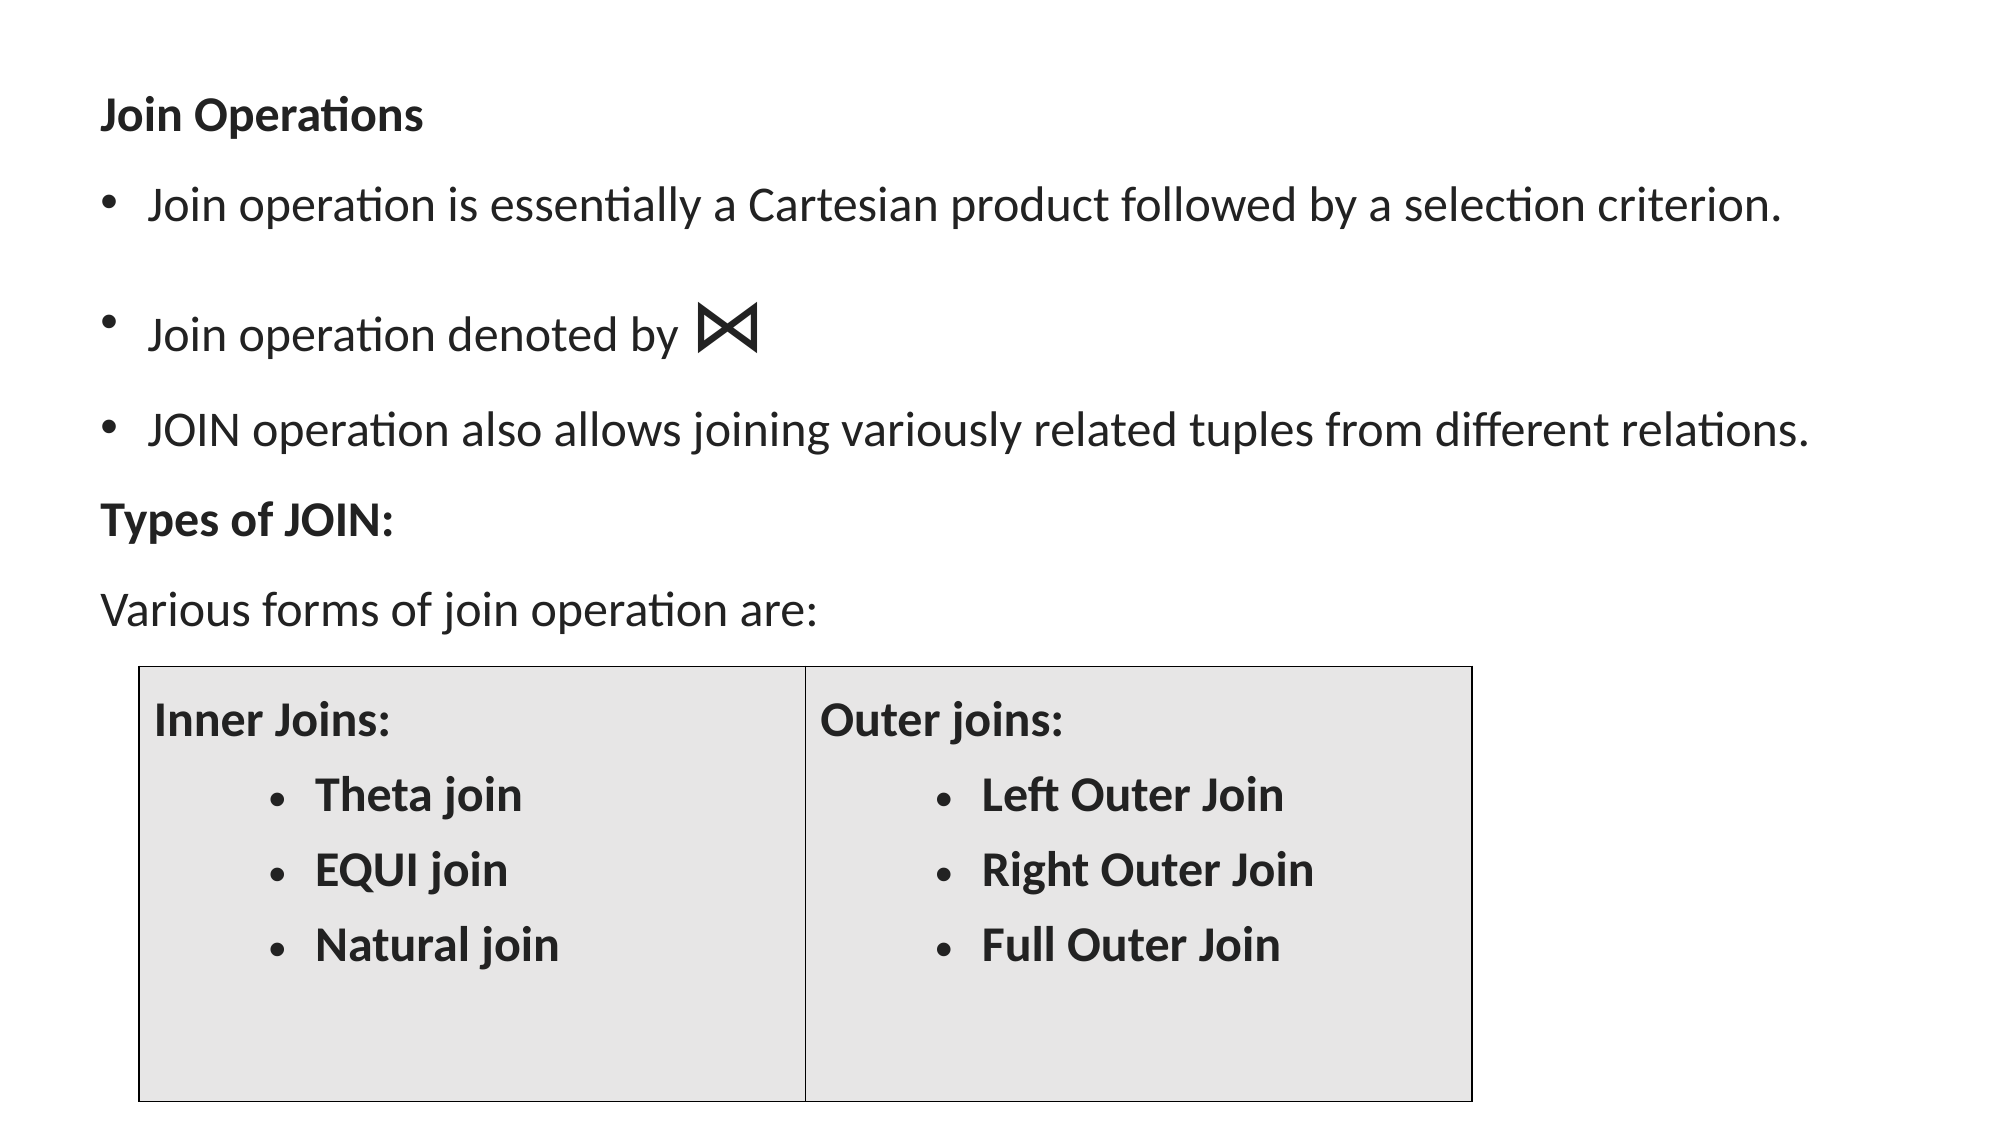

Join Operations
Join operation is essentially a Cartesian product followed by a selection criterion.
Join operation denoted by ⋈
JOIN operation also allows joining variously related tuples from different relations.
Types of JOIN:
Various forms of join operation are:
| Inner Joins: Theta join EQUI join Natural join | Outer joins: Left Outer Join Right Outer Join Full Outer Join |
| --- | --- |